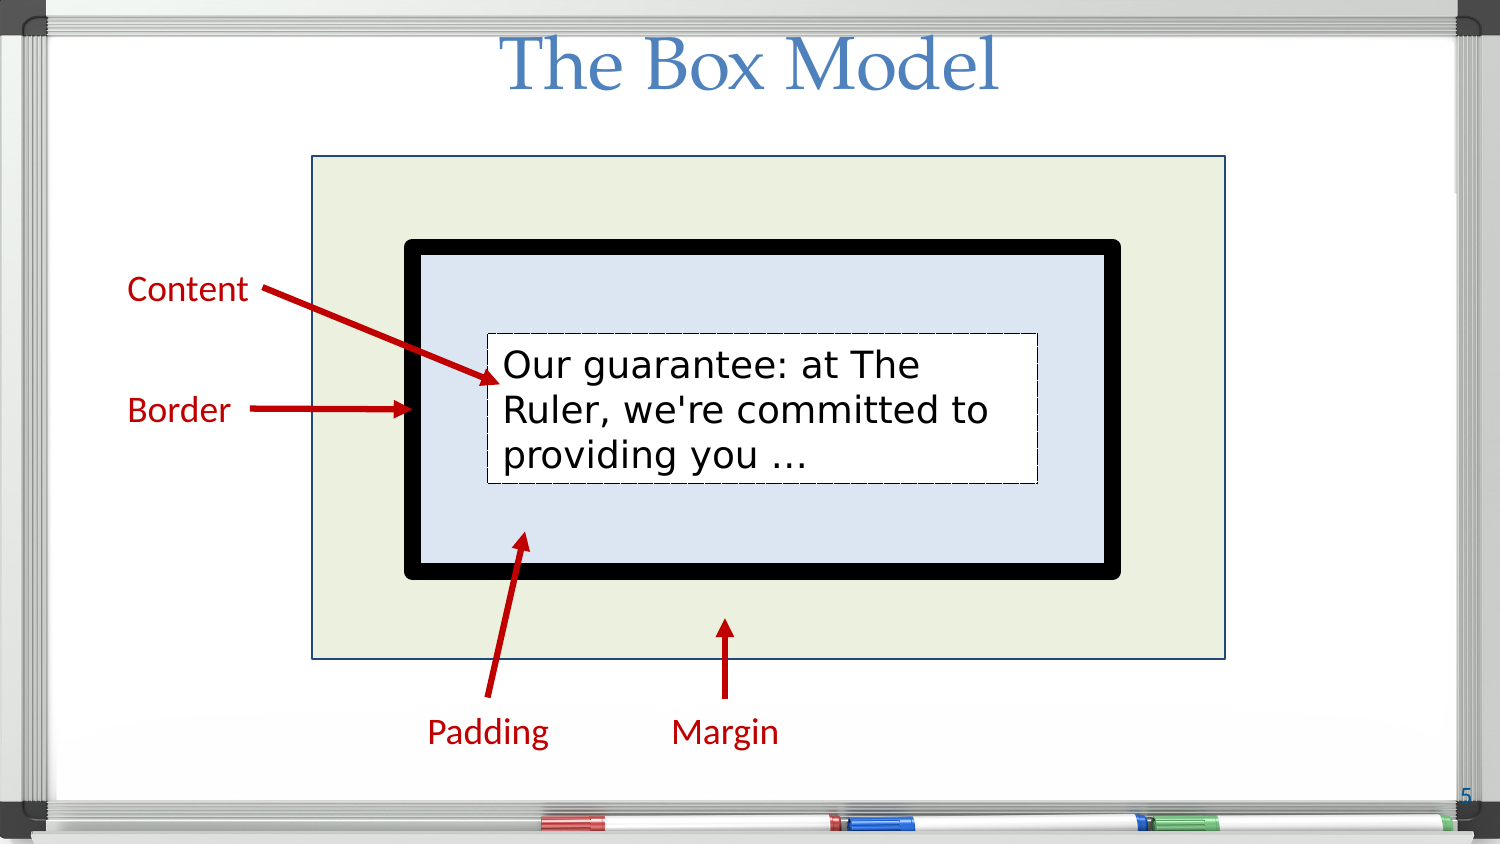

# The Box Model

Content
Our guarantee: at The Ruler, we're committed to providing you …
Border
Padding
Margin
5